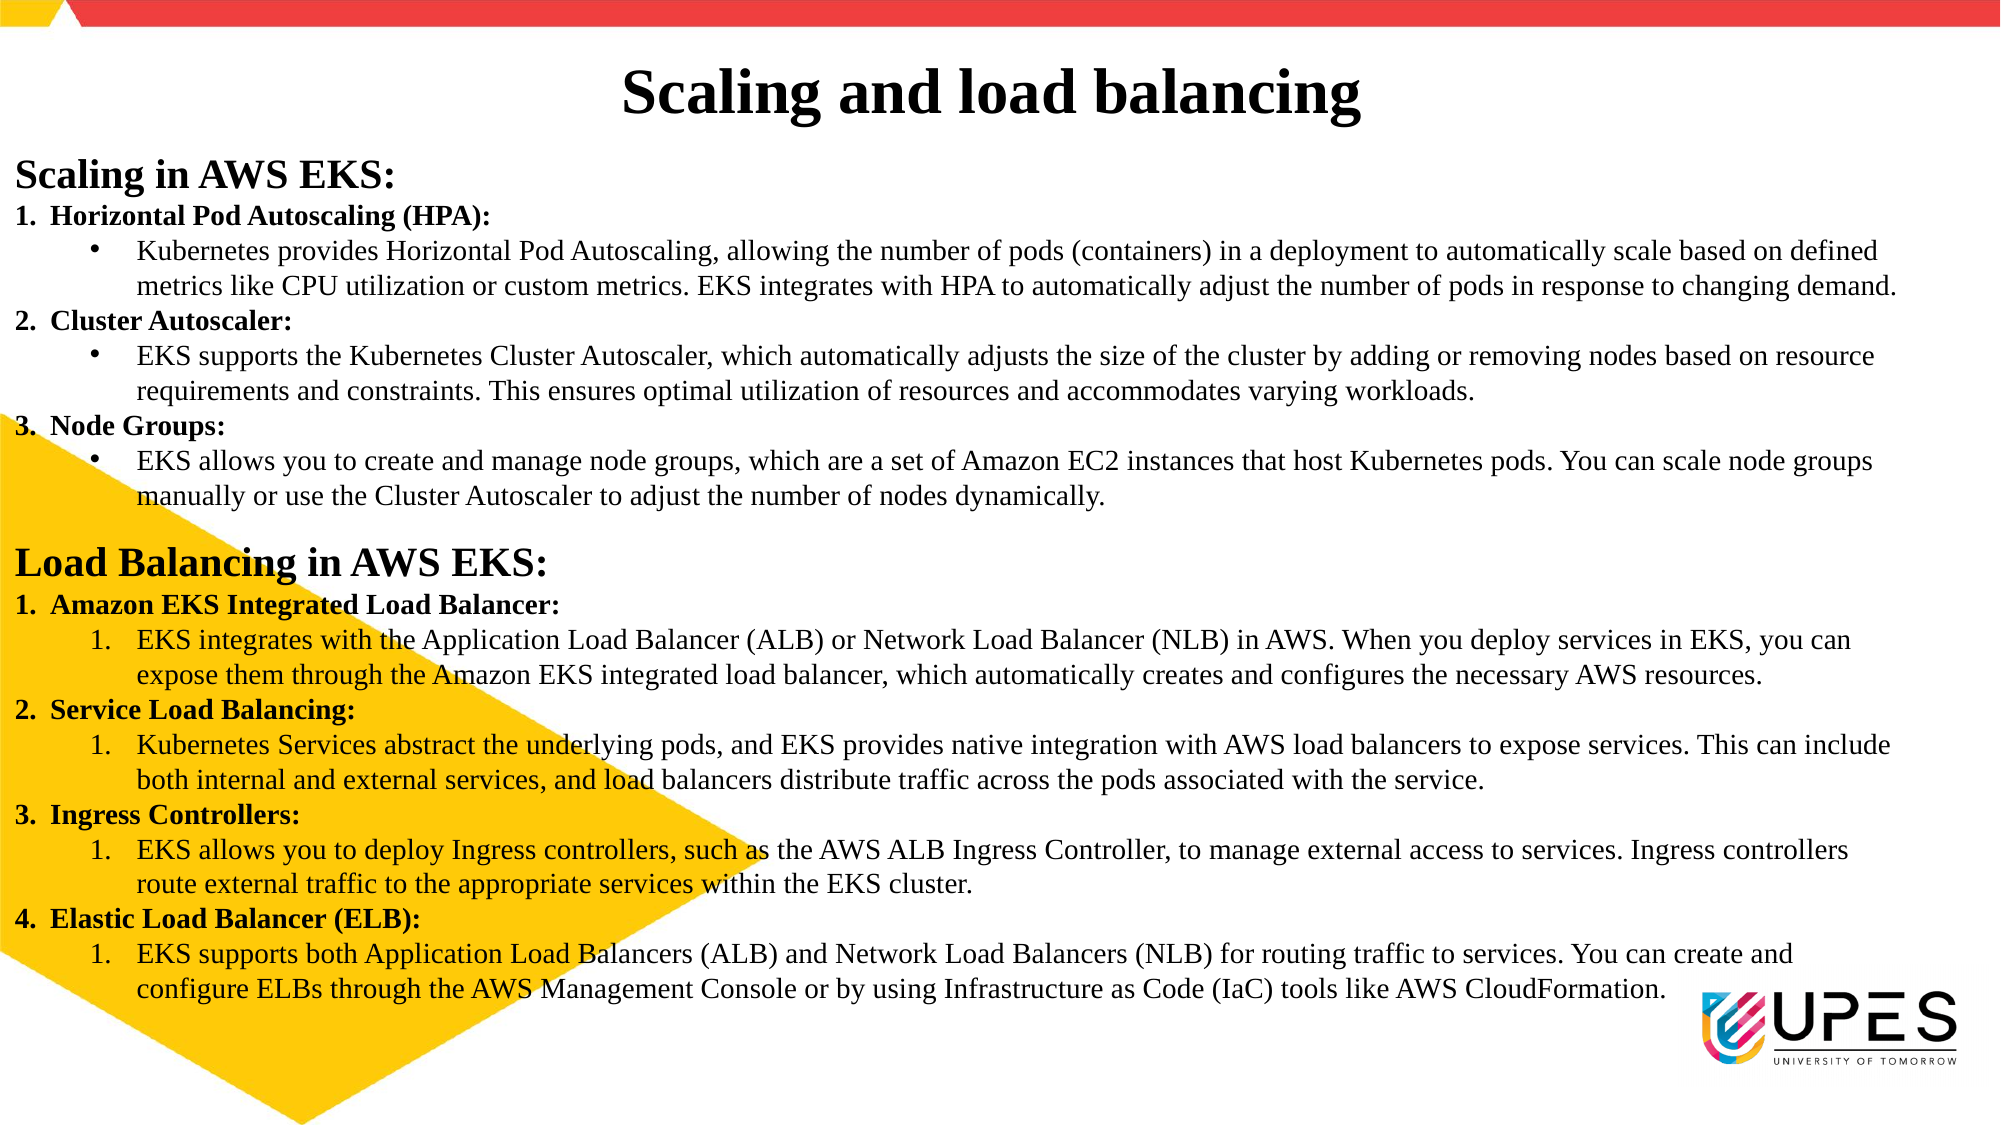

# Scaling and load balancing
Scaling in AWS EKS:
Horizontal Pod Autoscaling (HPA):
Kubernetes provides Horizontal Pod Autoscaling, allowing the number of pods (containers) in a deployment to automatically scale based on defined metrics like CPU utilization or custom metrics. EKS integrates with HPA to automatically adjust the number of pods in response to changing demand.
Cluster Autoscaler:
EKS supports the Kubernetes Cluster Autoscaler, which automatically adjusts the size of the cluster by adding or removing nodes based on resource requirements and constraints. This ensures optimal utilization of resources and accommodates varying workloads.
Node Groups:
EKS allows you to create and manage node groups, which are a set of Amazon EC2 instances that host Kubernetes pods. You can scale node groups manually or use the Cluster Autoscaler to adjust the number of nodes dynamically.
Load Balancing in AWS EKS:
Amazon EKS Integrated Load Balancer:
EKS integrates with the Application Load Balancer (ALB) or Network Load Balancer (NLB) in AWS. When you deploy services in EKS, you can expose them through the Amazon EKS integrated load balancer, which automatically creates and configures the necessary AWS resources.
Service Load Balancing:
Kubernetes Services abstract the underlying pods, and EKS provides native integration with AWS load balancers to expose services. This can include both internal and external services, and load balancers distribute traffic across the pods associated with the service.
Ingress Controllers:
EKS allows you to deploy Ingress controllers, such as the AWS ALB Ingress Controller, to manage external access to services. Ingress controllers route external traffic to the appropriate services within the EKS cluster.
Elastic Load Balancer (ELB):
EKS supports both Application Load Balancers (ALB) and Network Load Balancers (NLB) for routing traffic to services. You can create and configure ELBs through the AWS Management Console or by using Infrastructure as Code (IaC) tools like AWS CloudFormation.